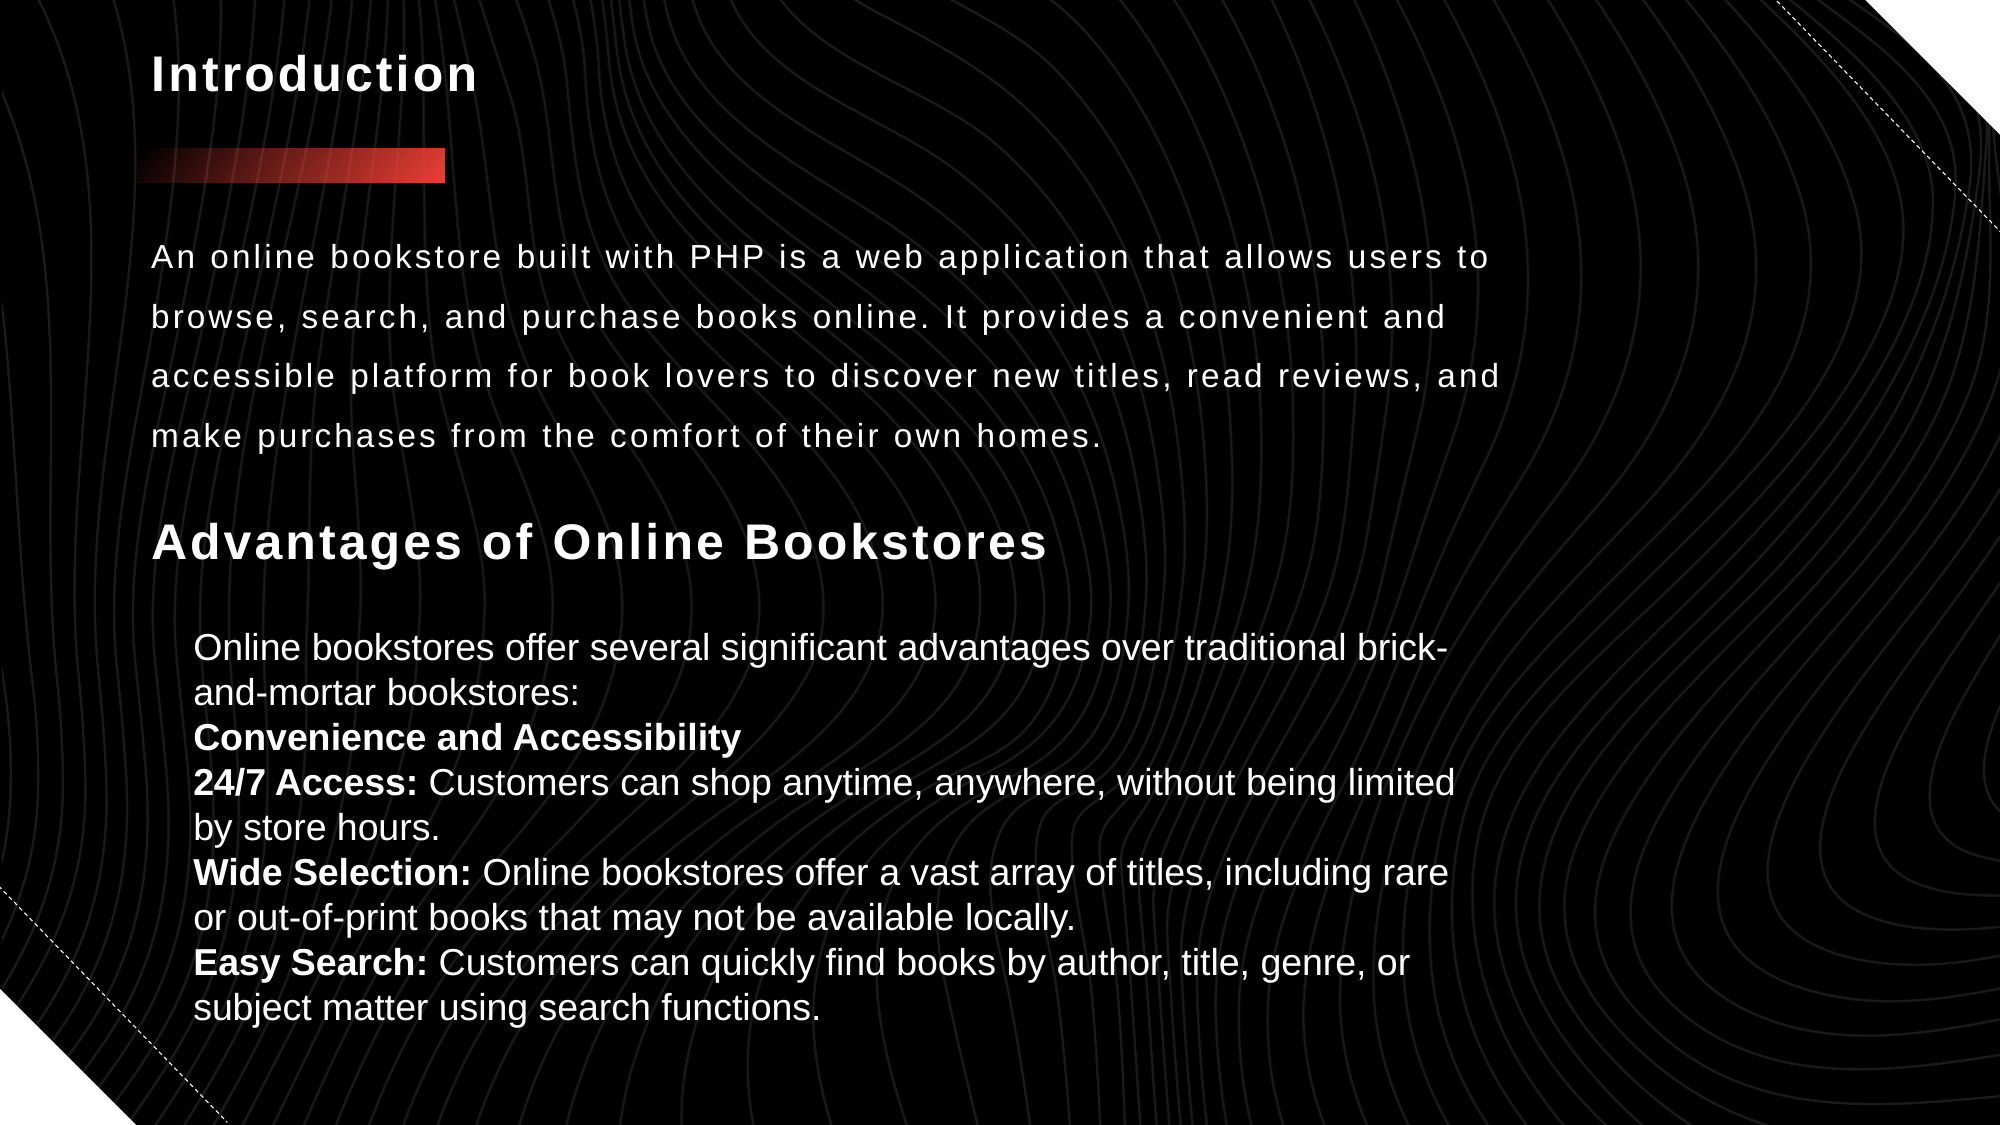

# Introduction
An online bookstore built with PHP is a web application that allows users to browse, search, and purchase books online. It provides a convenient and accessible platform for book lovers to discover new titles, read reviews, and make purchases from the comfort of their own homes.
Advantages of Online Bookstores
Online bookstores offer several significant advantages over traditional brick-and-mortar bookstores:
Convenience and Accessibility
24/7 Access: Customers can shop anytime, anywhere, without being limited by store hours.
Wide Selection: Online bookstores offer a vast array of titles, including rare or out-of-print books that may not be available locally.
Easy Search: Customers can quickly find books by author, title, genre, or subject matter using search functions.